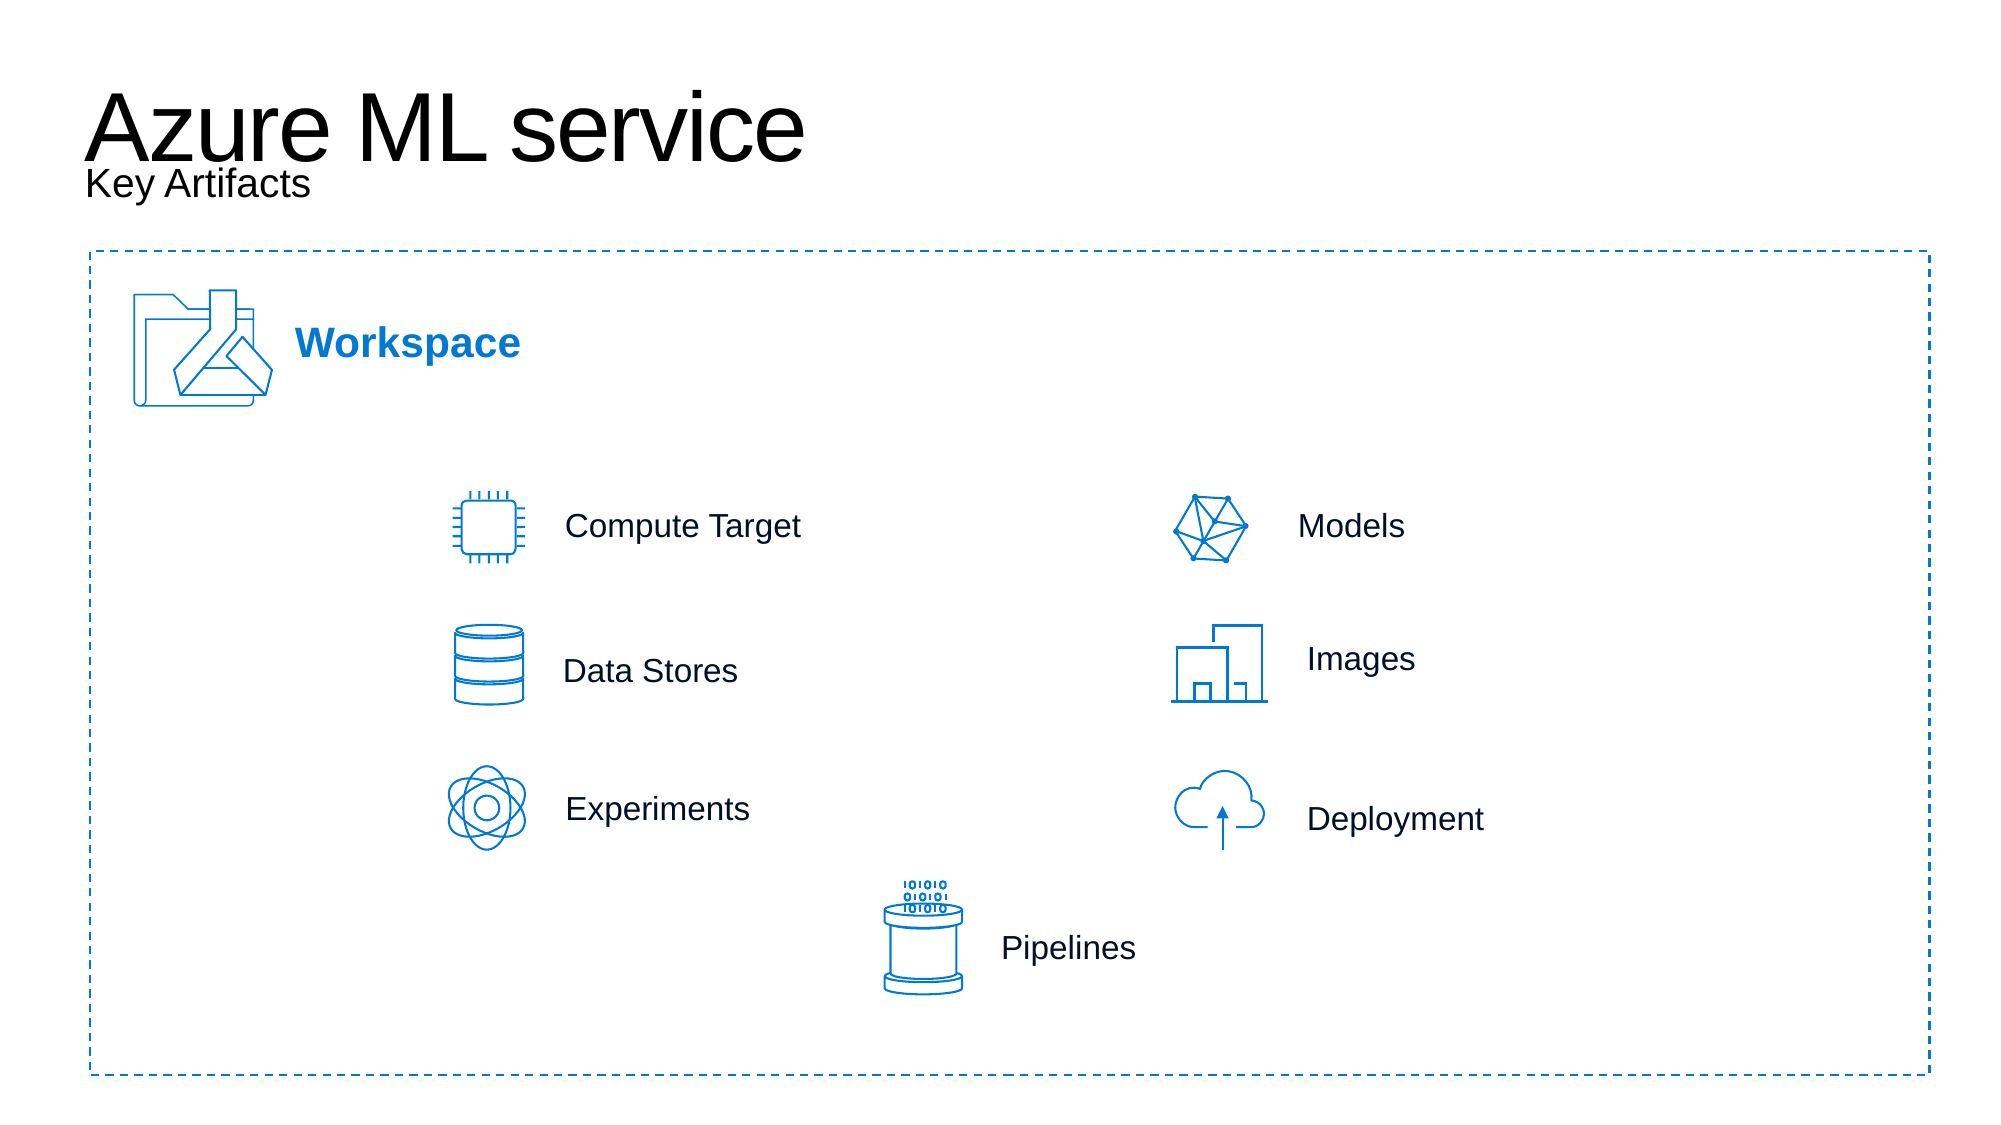

# Azure ML service
Key Artifacts

Workspace

Compute Target

Models

Data Stores

Images

Experiments

Deployment

Pipelines